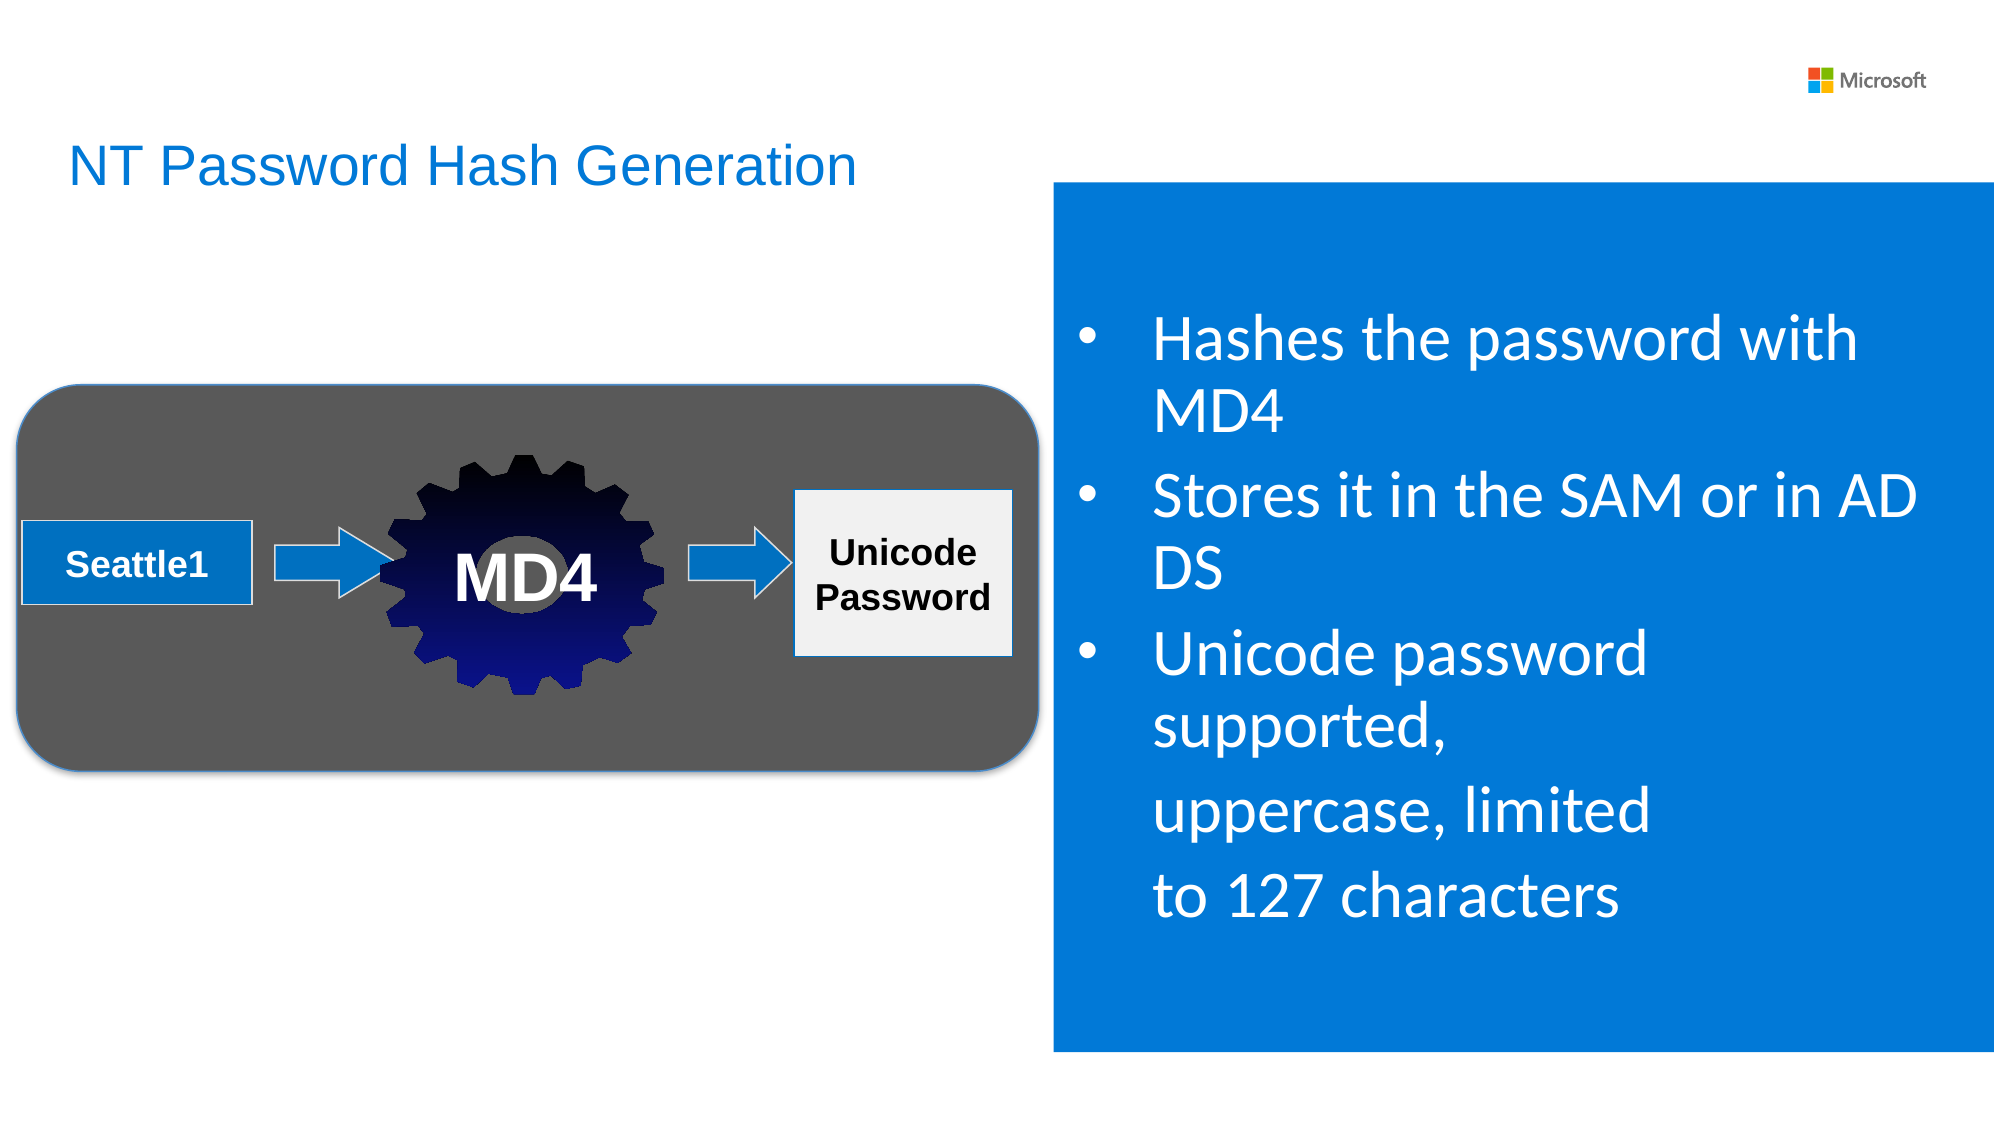

NT Password Hash Generation

Hashes the password with MD4
Stores it in the SAM or in AD DS
Unicode password supported,
     uppercase, limited
     to 127 characters

MD4
Key
Key
Unicode
Password

Seattle1